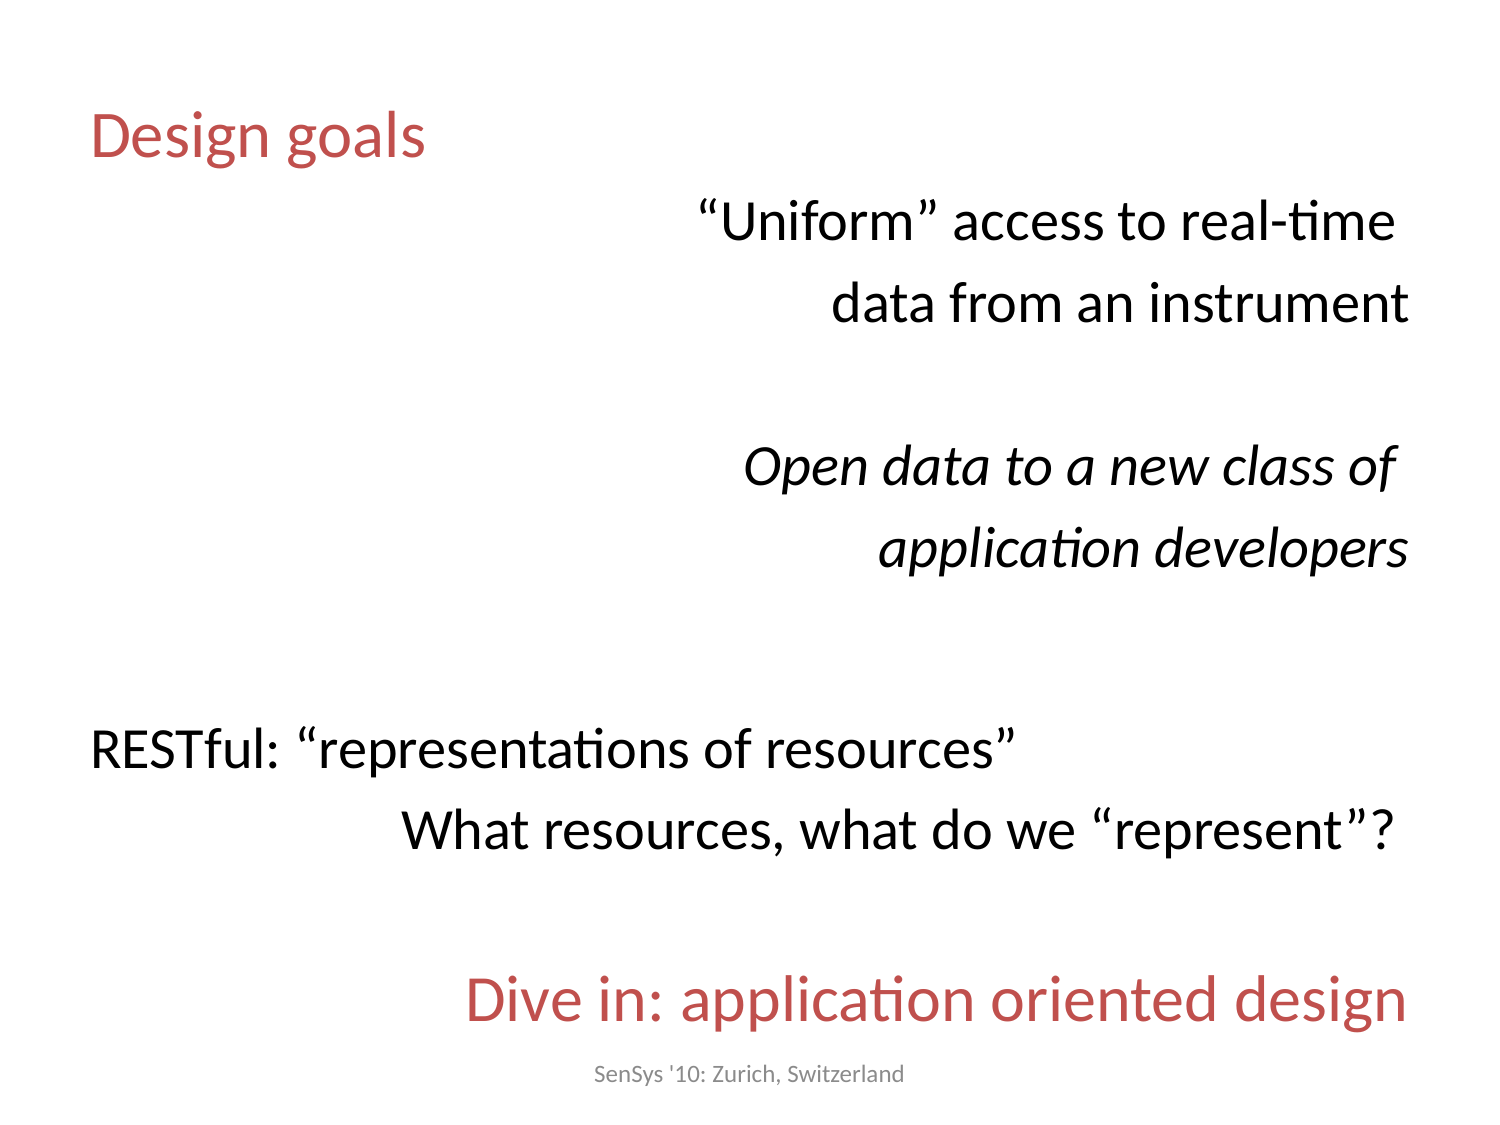

Design goals
“Uniform” access to real-time
data from an instrument

Open data to a new class of
application developers

RESTful: “representations of resources”
What resources, what do we “represent”?
Dive in: application oriented design

SenSys '10: Zurich, Switzerland